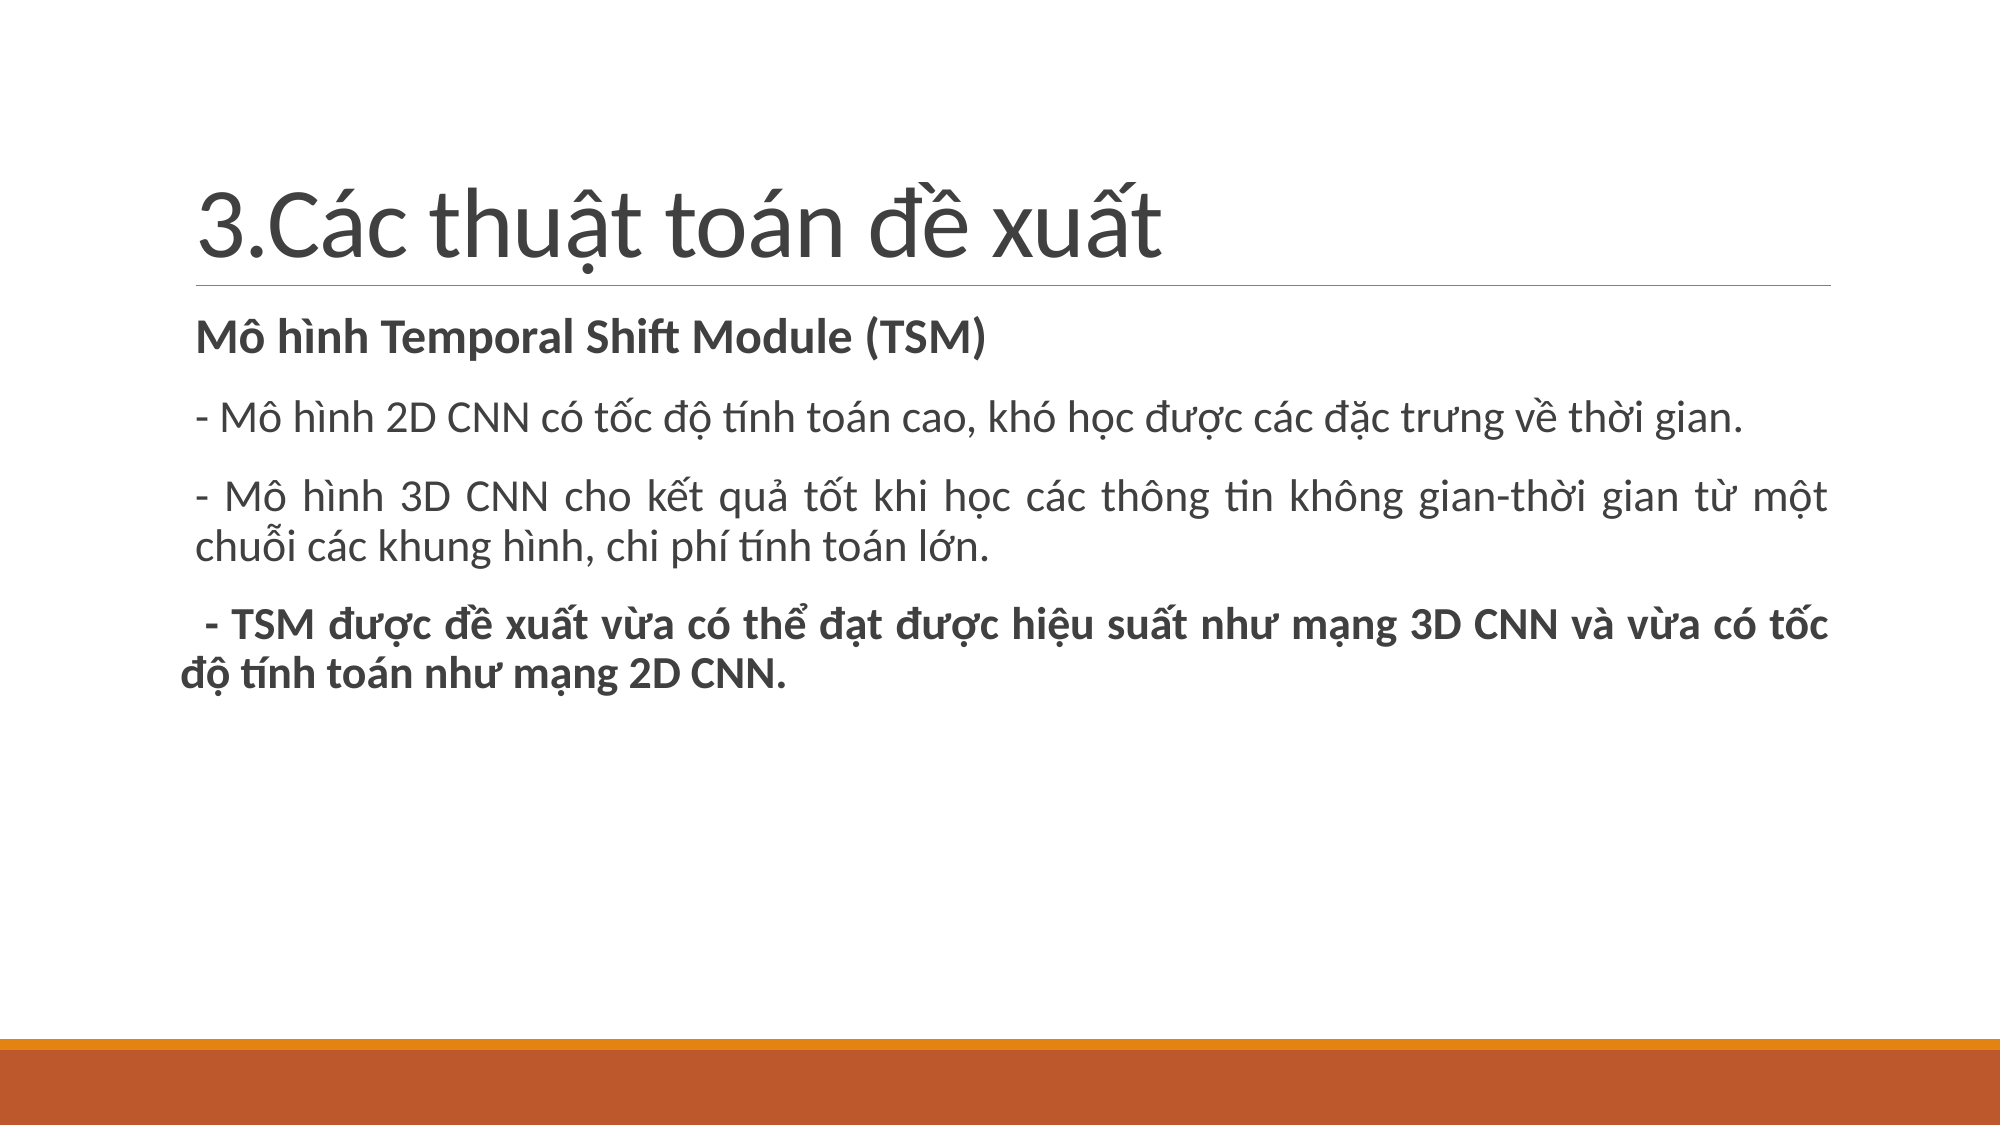

# 3.Các thuật toán đề xuất
Mô hình Temporal Shift Module (TSM)
- Mô hình 2D CNN có tốc độ tính toán cao, khó học được các đặc trưng về thời gian.
- Mô hình 3D CNN cho kết quả tốt khi học các thông tin không gian-thời gian từ một chuỗi các khung hình, chi phí tính toán lớn.
  - TSM được đề xuất vừa có thể đạt được hiệu suất như mạng 3D CNN và vừa có tốc độ tính toán như mạng 2D CNN.